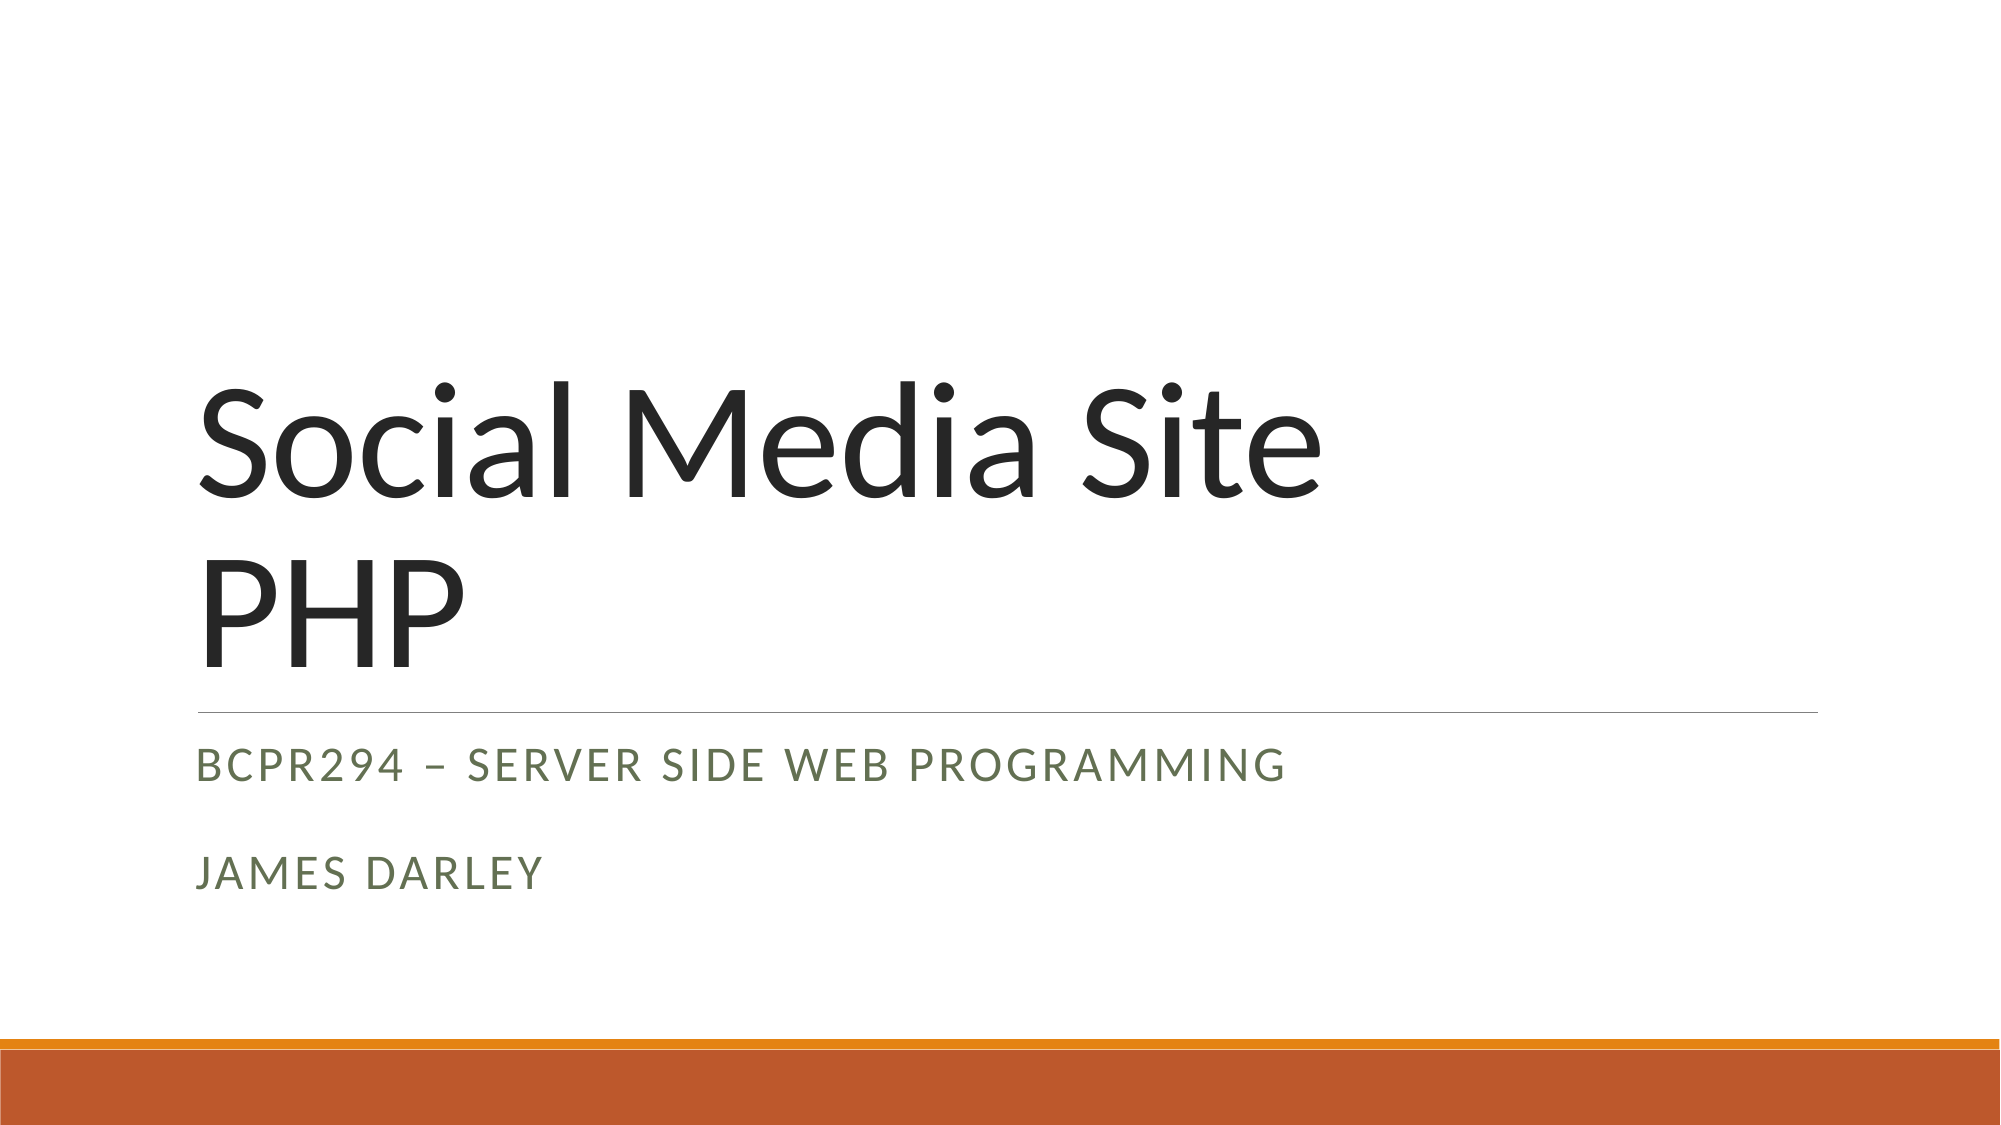

# Social Media Site PHP
BCPR294 – Server Side Web Programming
James Darley